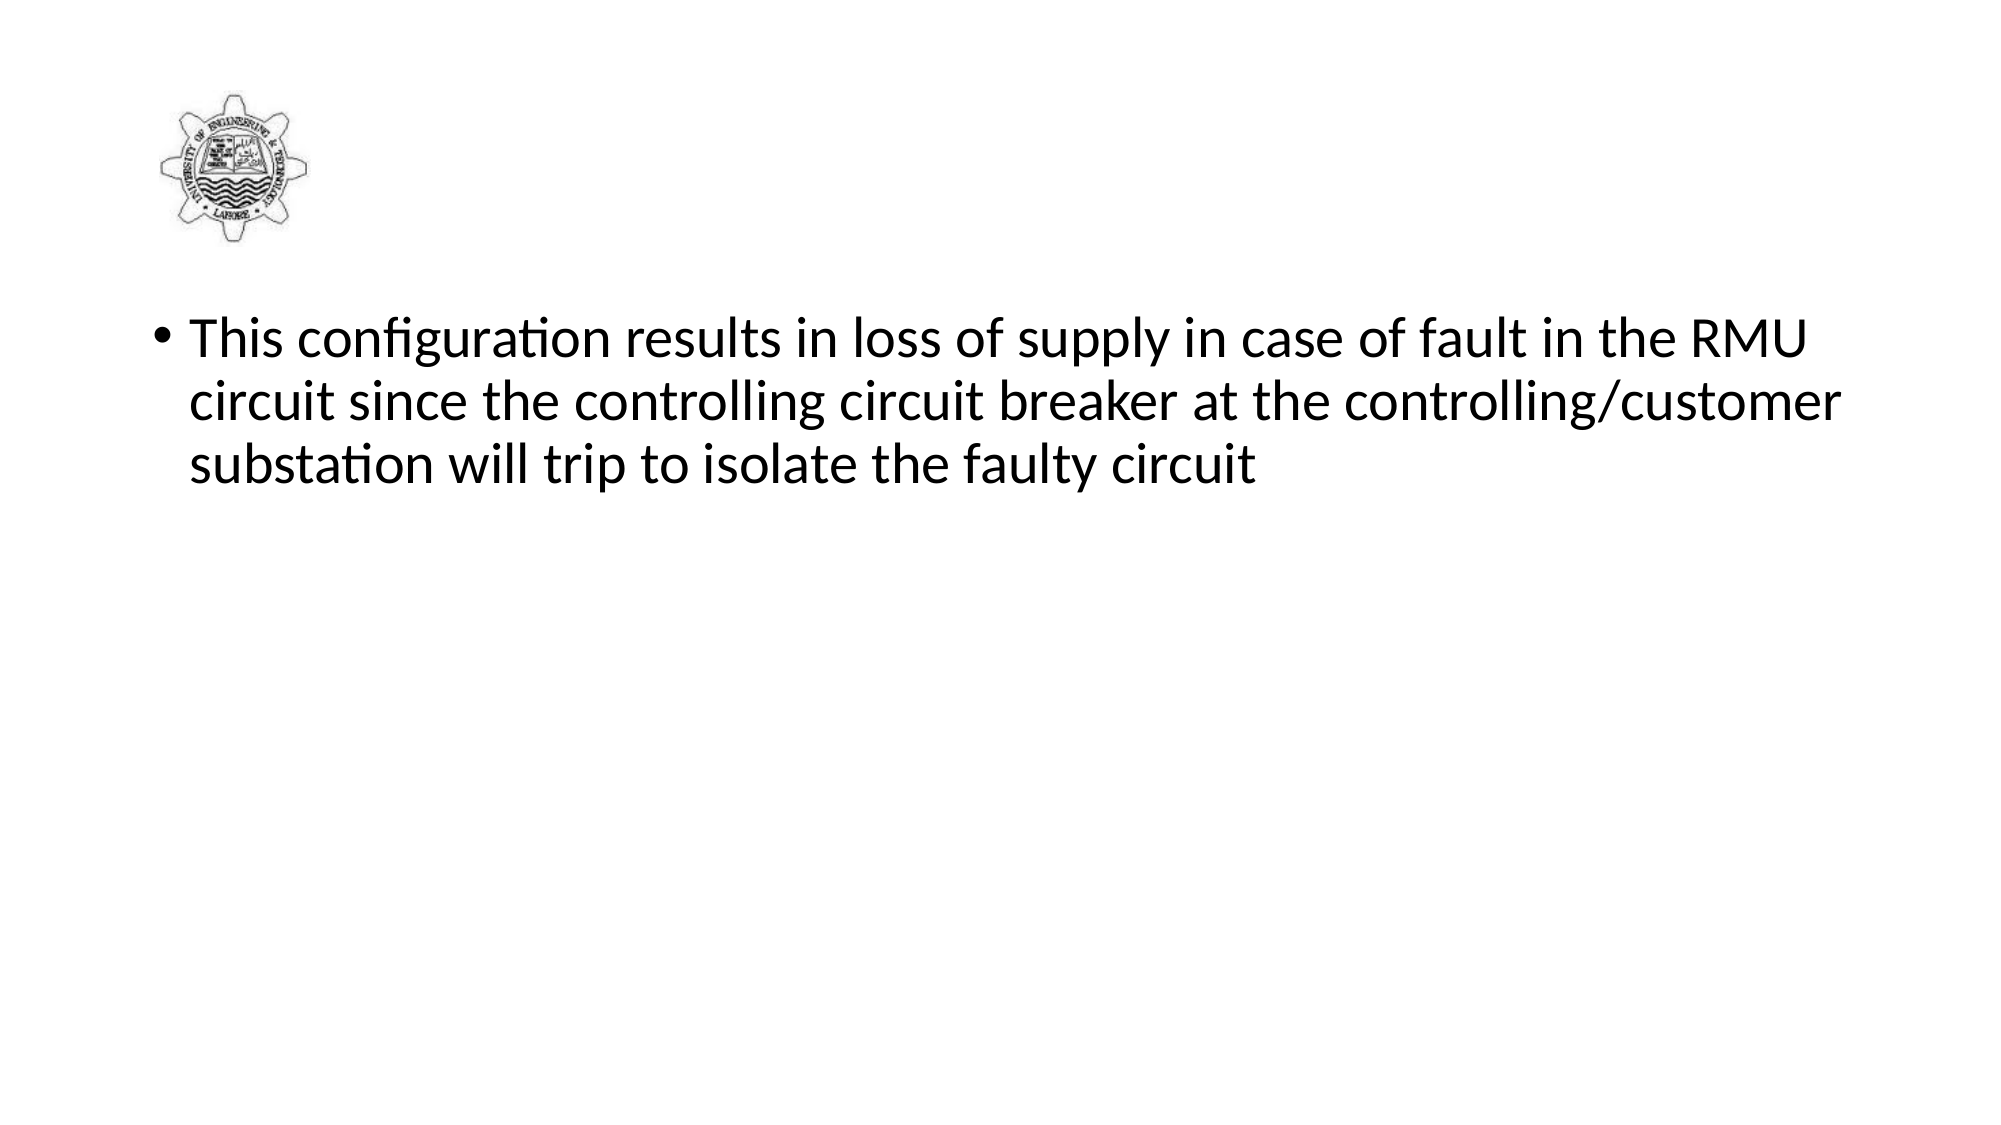

#
This configuration results in loss of supply in case of fault in the RMU circuit since the controlling circuit breaker at the controlling/customer substation will trip to isolate the faulty circuit